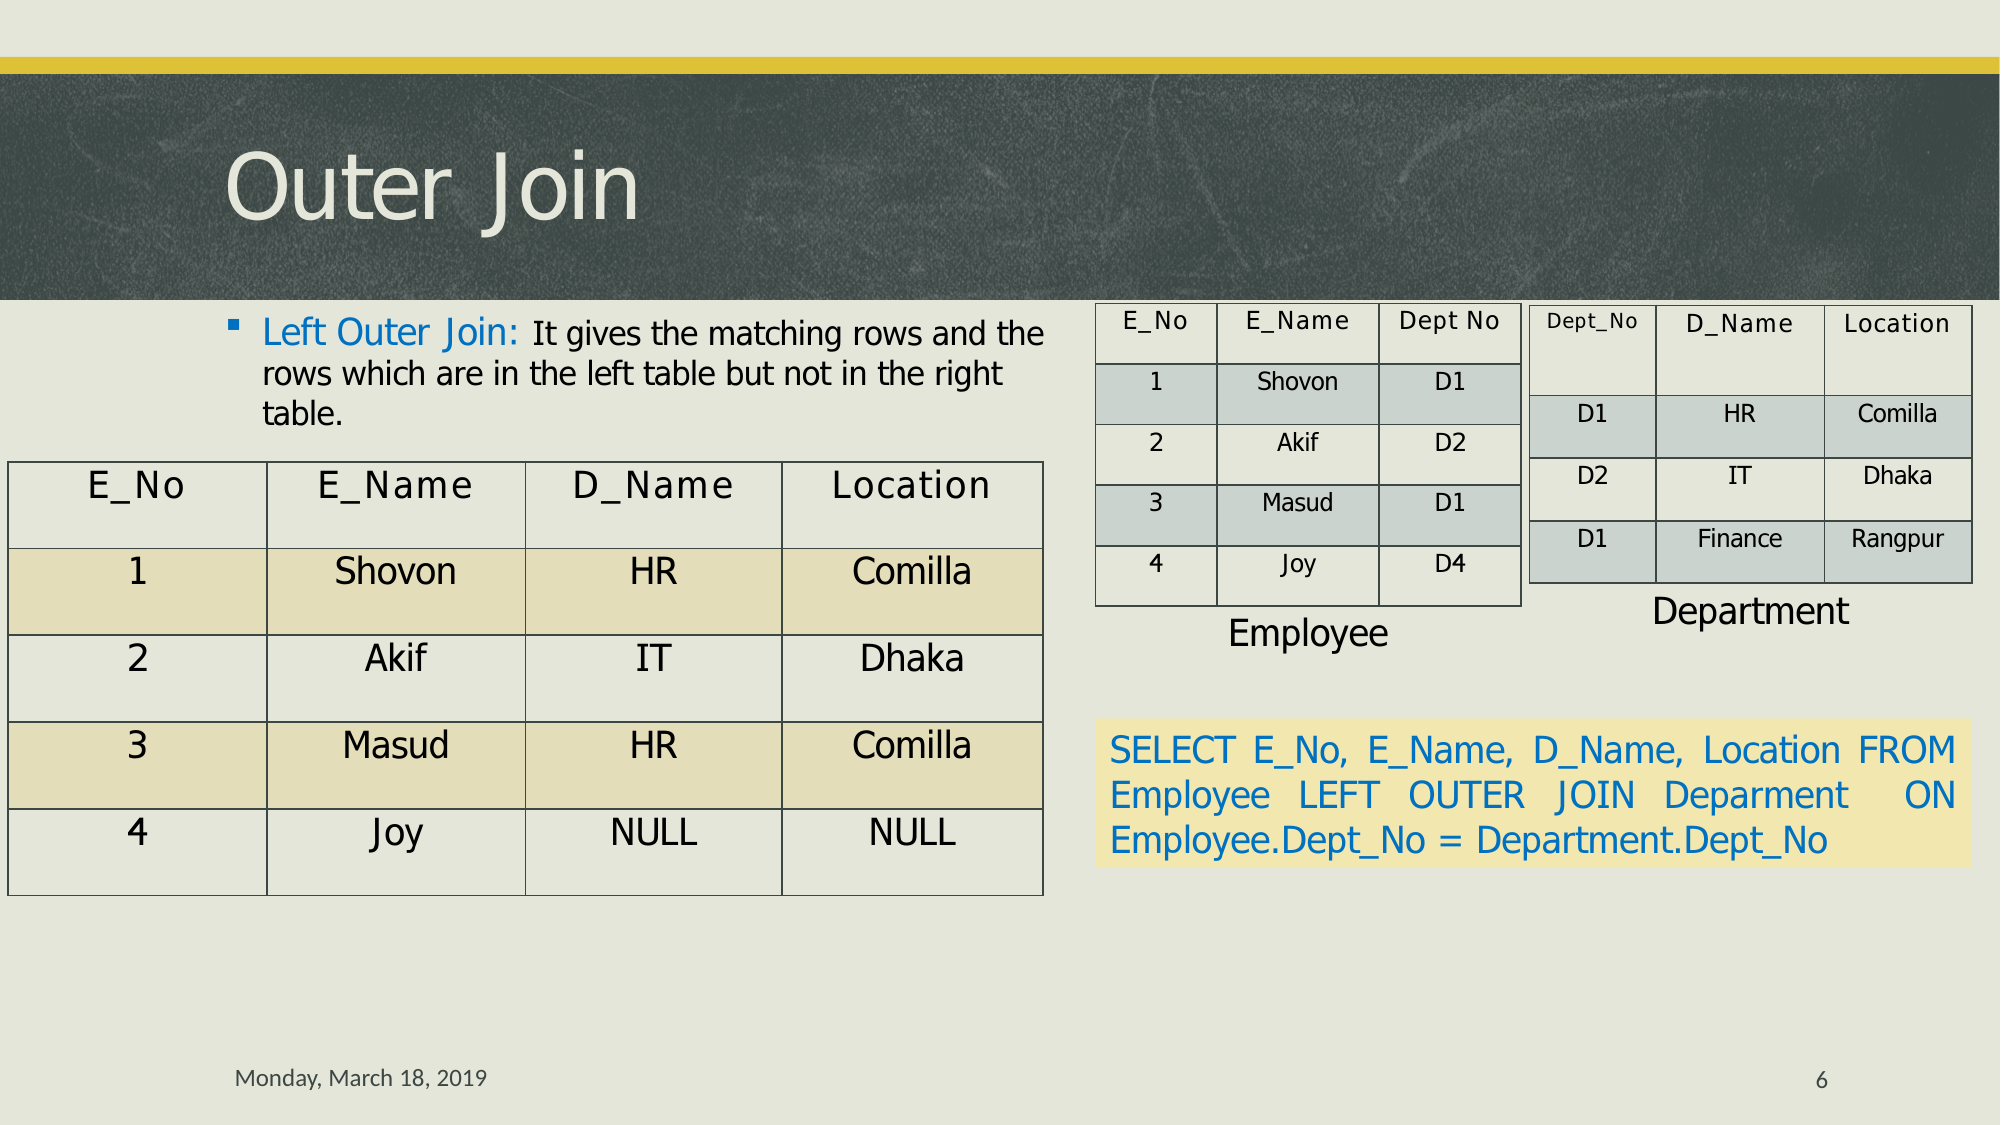

# Outer Join
Left Outer Join: It gives the matching rows and the
rows which are in the left table but not in the right
table.
| E\_No | E\_Name | Dept No |
| --- | --- | --- |
| 1 | Shovon | D1 |
| 2 | Akif | D2 |
| 3 | Masud | D1 |
| 4 | Joy | D4 |
| Dept\_No | D\_Name | Location |
| --- | --- | --- |
| D1 | HR | Comilla |
| D2 | IT | Dhaka |
| D1 | Finance | Rangpur |
| E\_No | E\_Name | D\_Name | Location |
| --- | --- | --- | --- |
| 1 | Shovon | HR | Comilla |
| 2 | Akif | IT | Dhaka |
| 3 | Masud | HR | Comilla |
| 4 | Joy | NULL | NULL |
Department
Employee
SELECT E_No, E_Name, D_Name, Location FROM Employee LEFT OUTER JOIN Deparment  ON Employee.Dept_No = Department.Dept_No
Monday, March 18, 2019
6